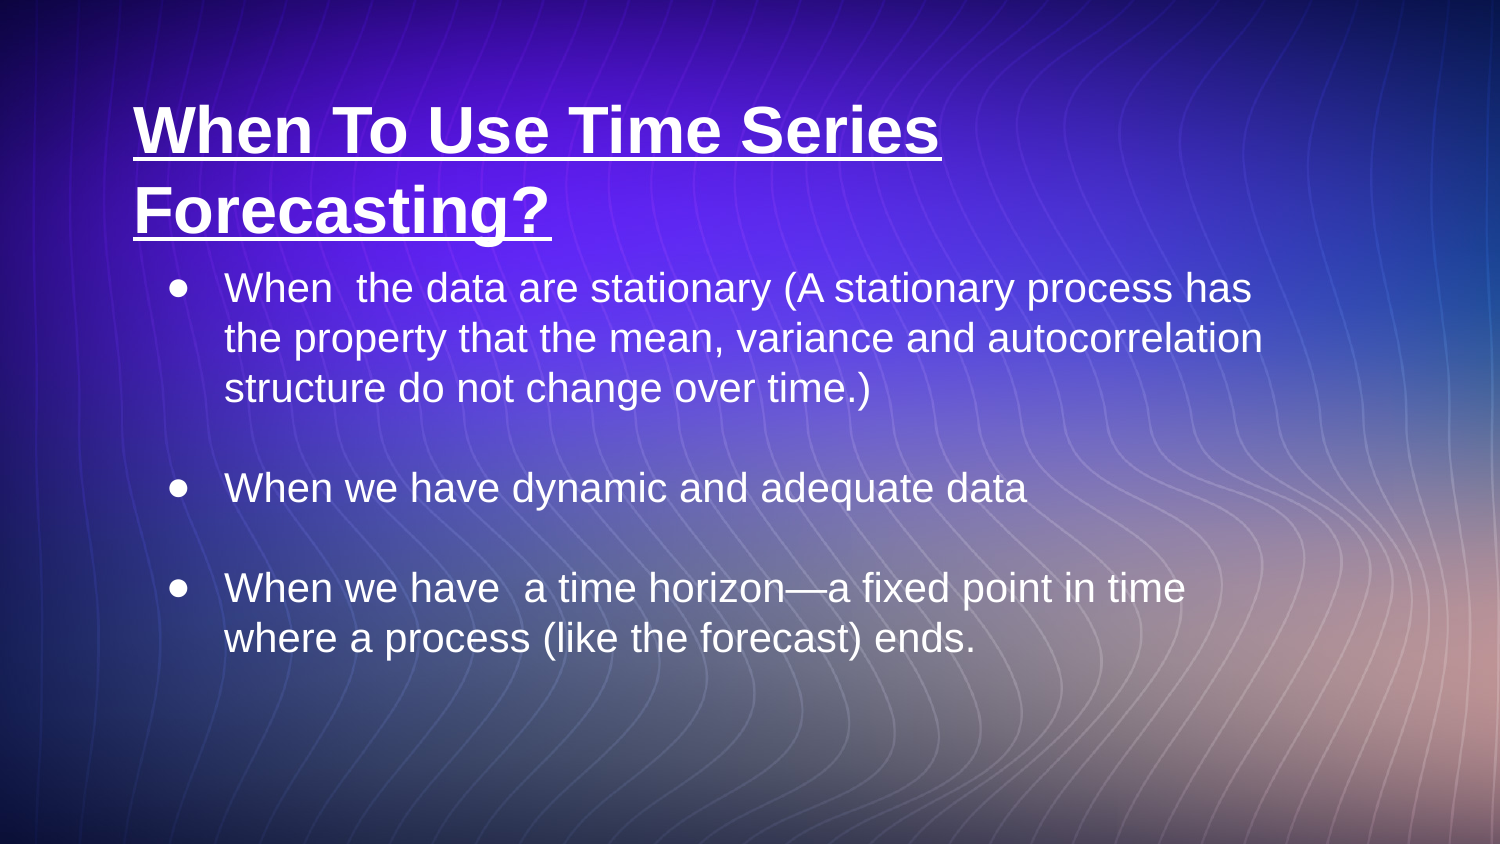

# When To Use Time Series Forecasting?
When  the data are stationary (A stationary process has the property that the mean, variance and autocorrelation structure do not change over time.)

When we have dynamic and adequate data

When we have  a time horizon—a fixed point in time where a process (like the forecast) ends.